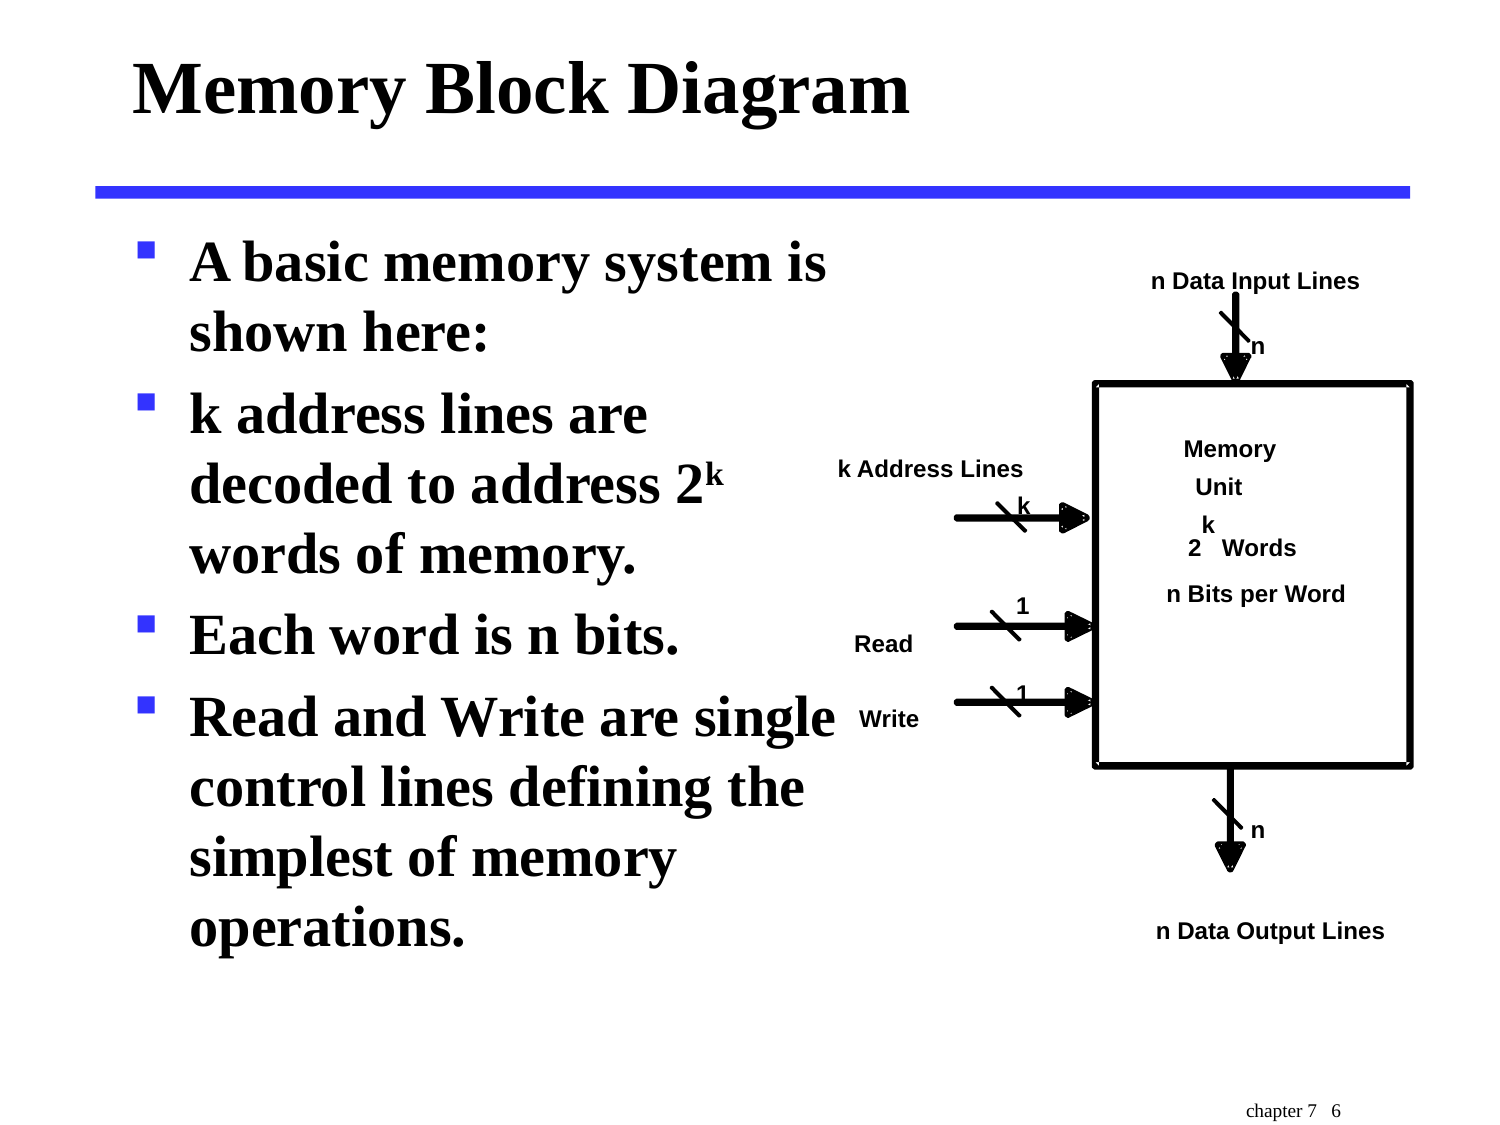

# Memory Block Diagram
A basic memory system is shown here:
k address lines are decoded to address 2k words of memory.
Each word is n bits.
Read and Write are single control lines defining the simplest of memory operations.

n Data Input Lines

n

Memory
k Address Lines
   Unit
k

2k Words

n Bits per Word
1
Read

1
Write

n

n Data Output Lines
chapter 7   6